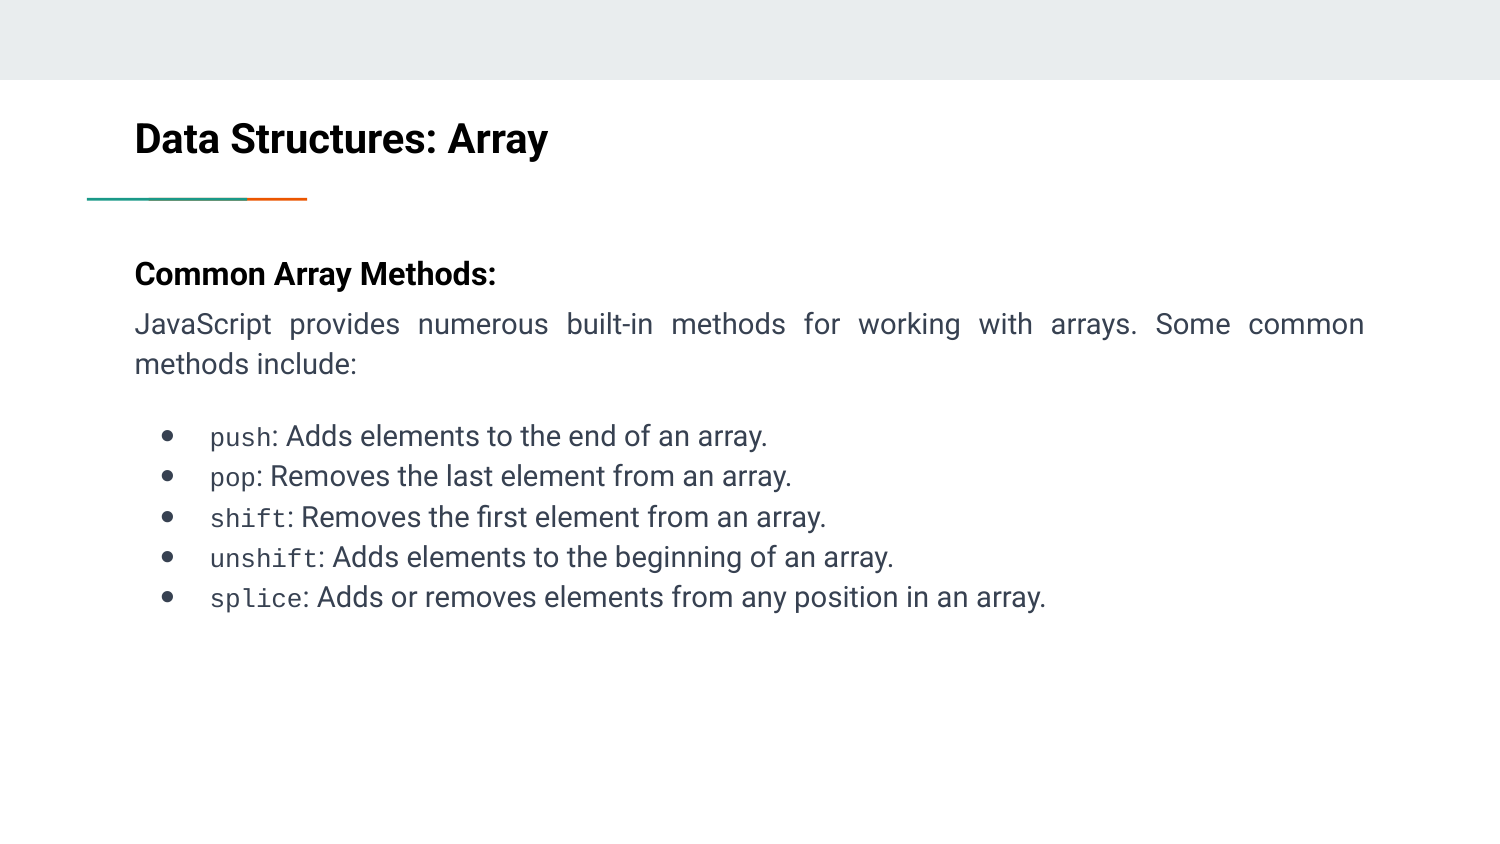

# Data Structures: Array

Common Array Methods:
JavaScript provides numerous built-in methods for working with arrays. Some common methods include:
push: Adds elements to the end of an array.
pop: Removes the last element from an array.
shift: Removes the first element from an array.
unshift: Adds elements to the beginning of an array.
splice: Adds or removes elements from any position in an array.